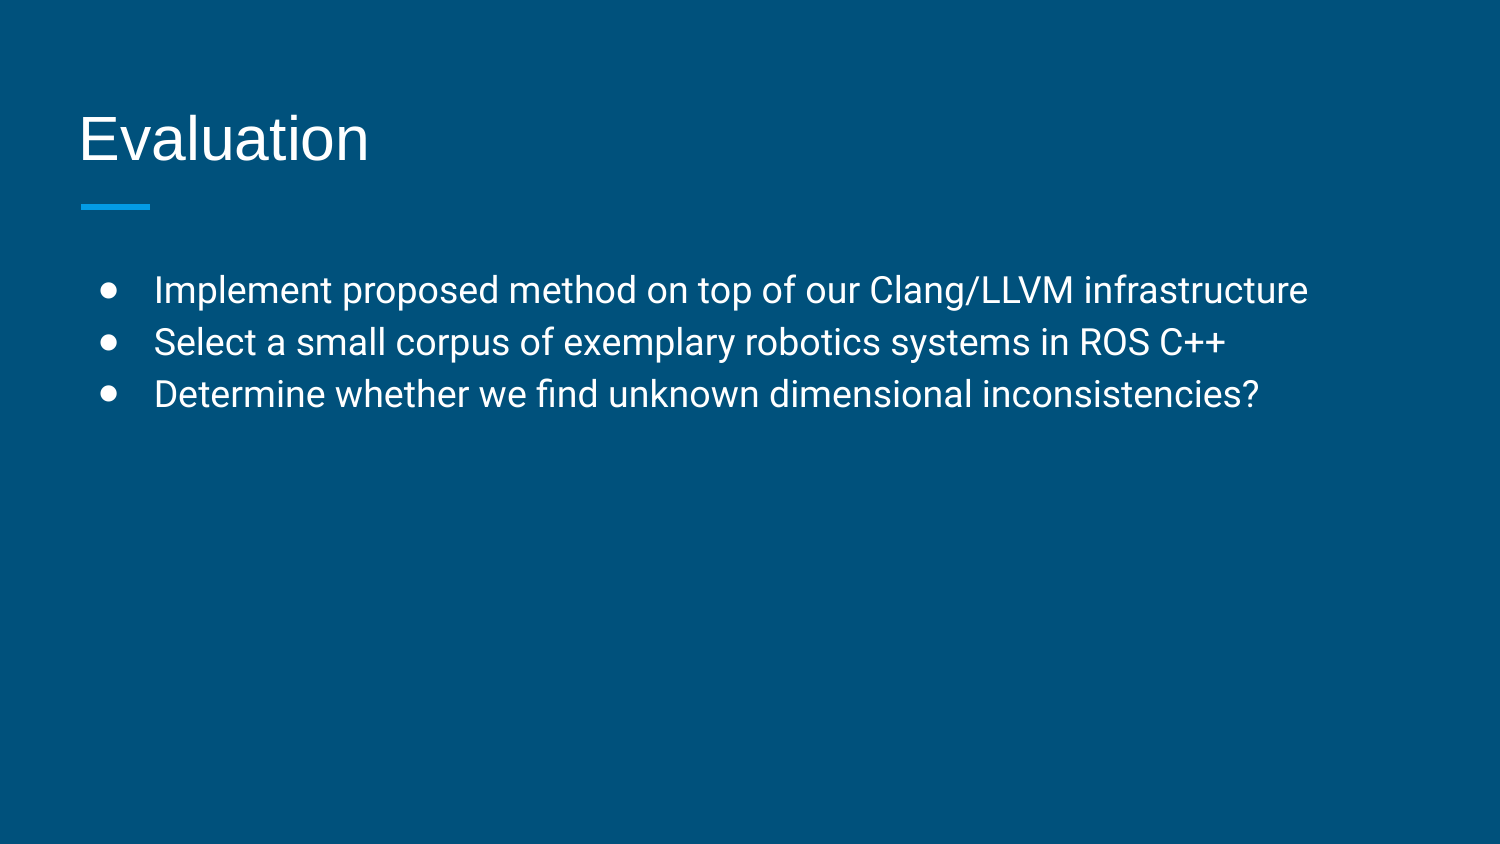

# Evaluation
Implement proposed method on top of our Clang/LLVM infrastructure
Select a small corpus of exemplary robotics systems in ROS C++
Determine whether we find unknown dimensional inconsistencies?